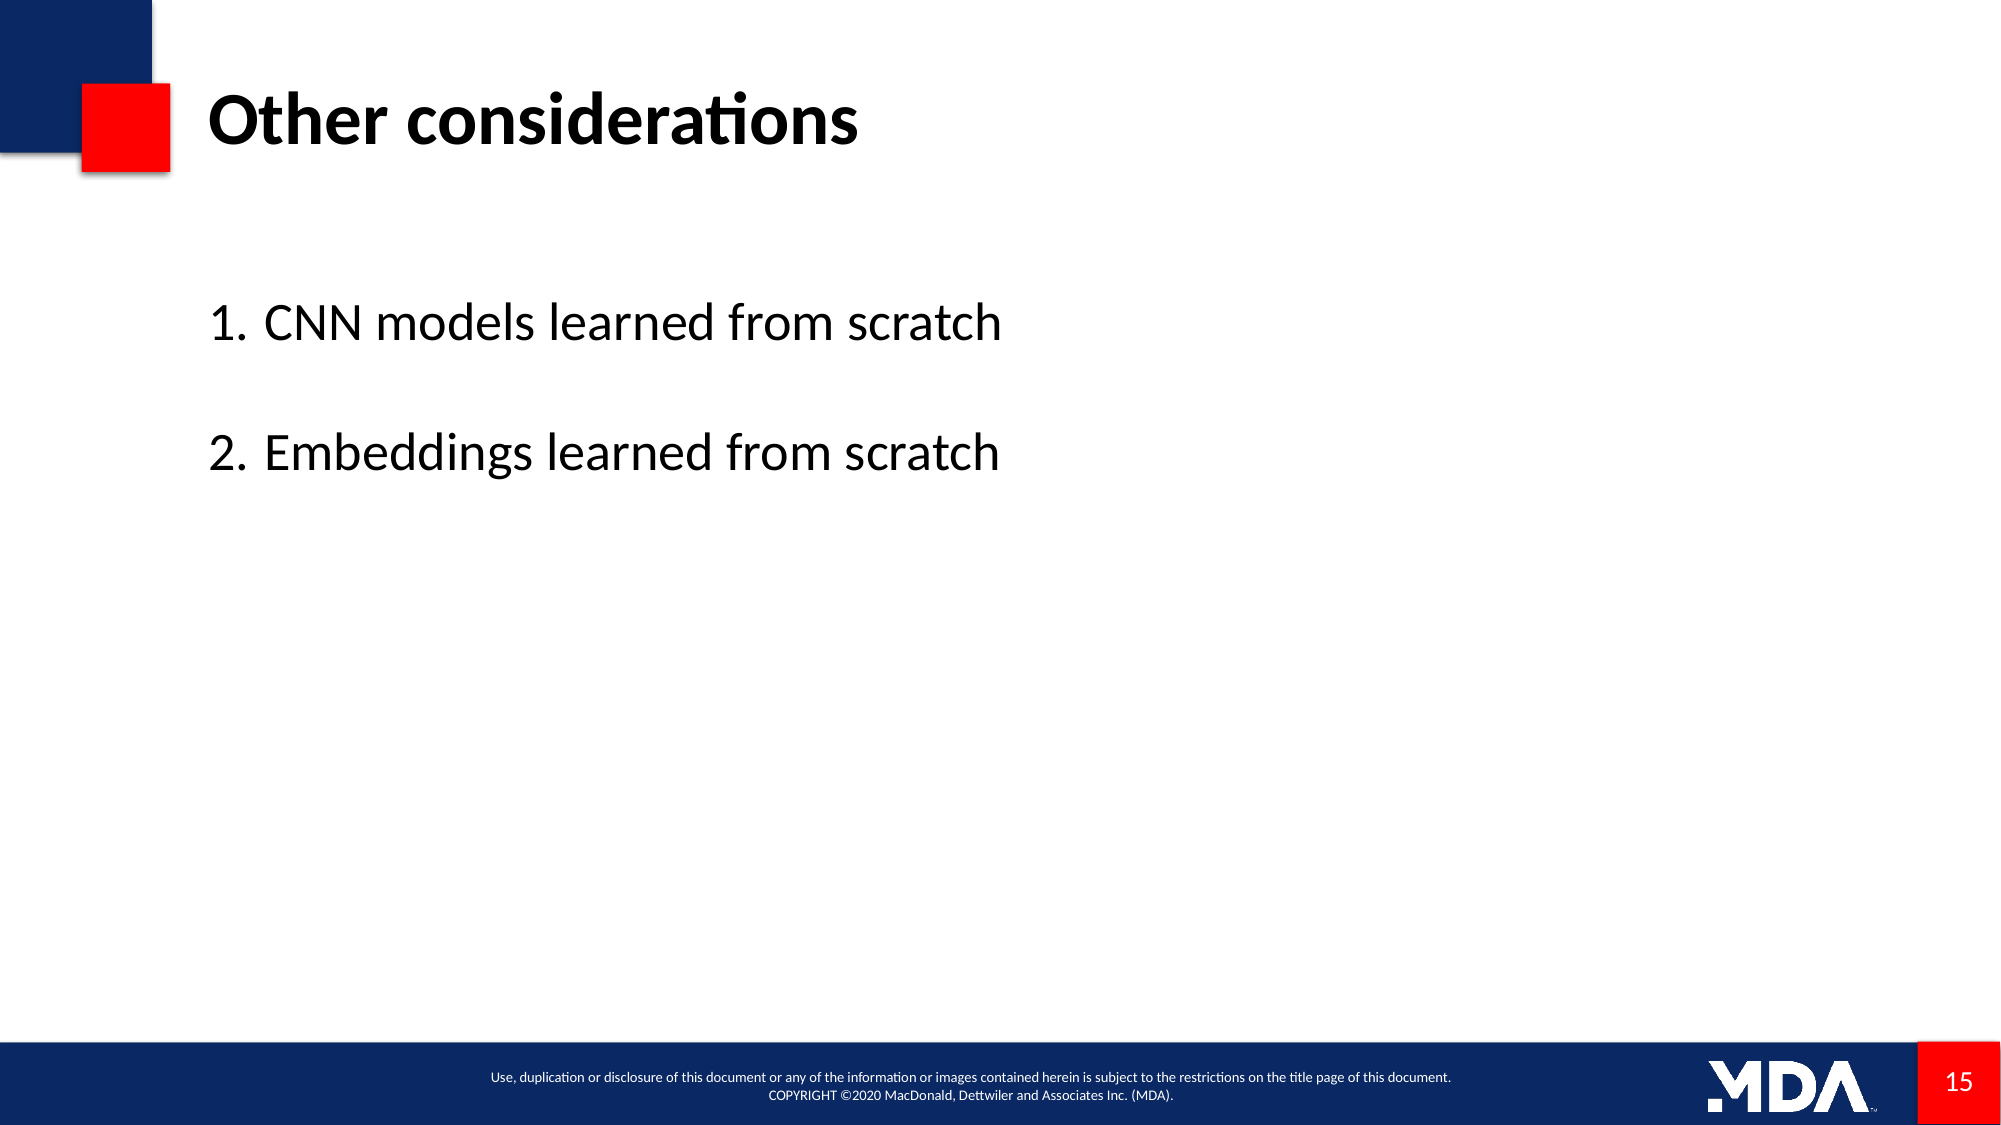

# Other considerations
CNN models learned from scratch

Embeddings learned from scratch

Use, duplication or disclosure of this document or any of the information or images contained herein is subject to the restrictions on the title page of this document.
COPYRIGHT ©2020 MacDonald, Dettwiler and Associates Inc. (MDA).
15